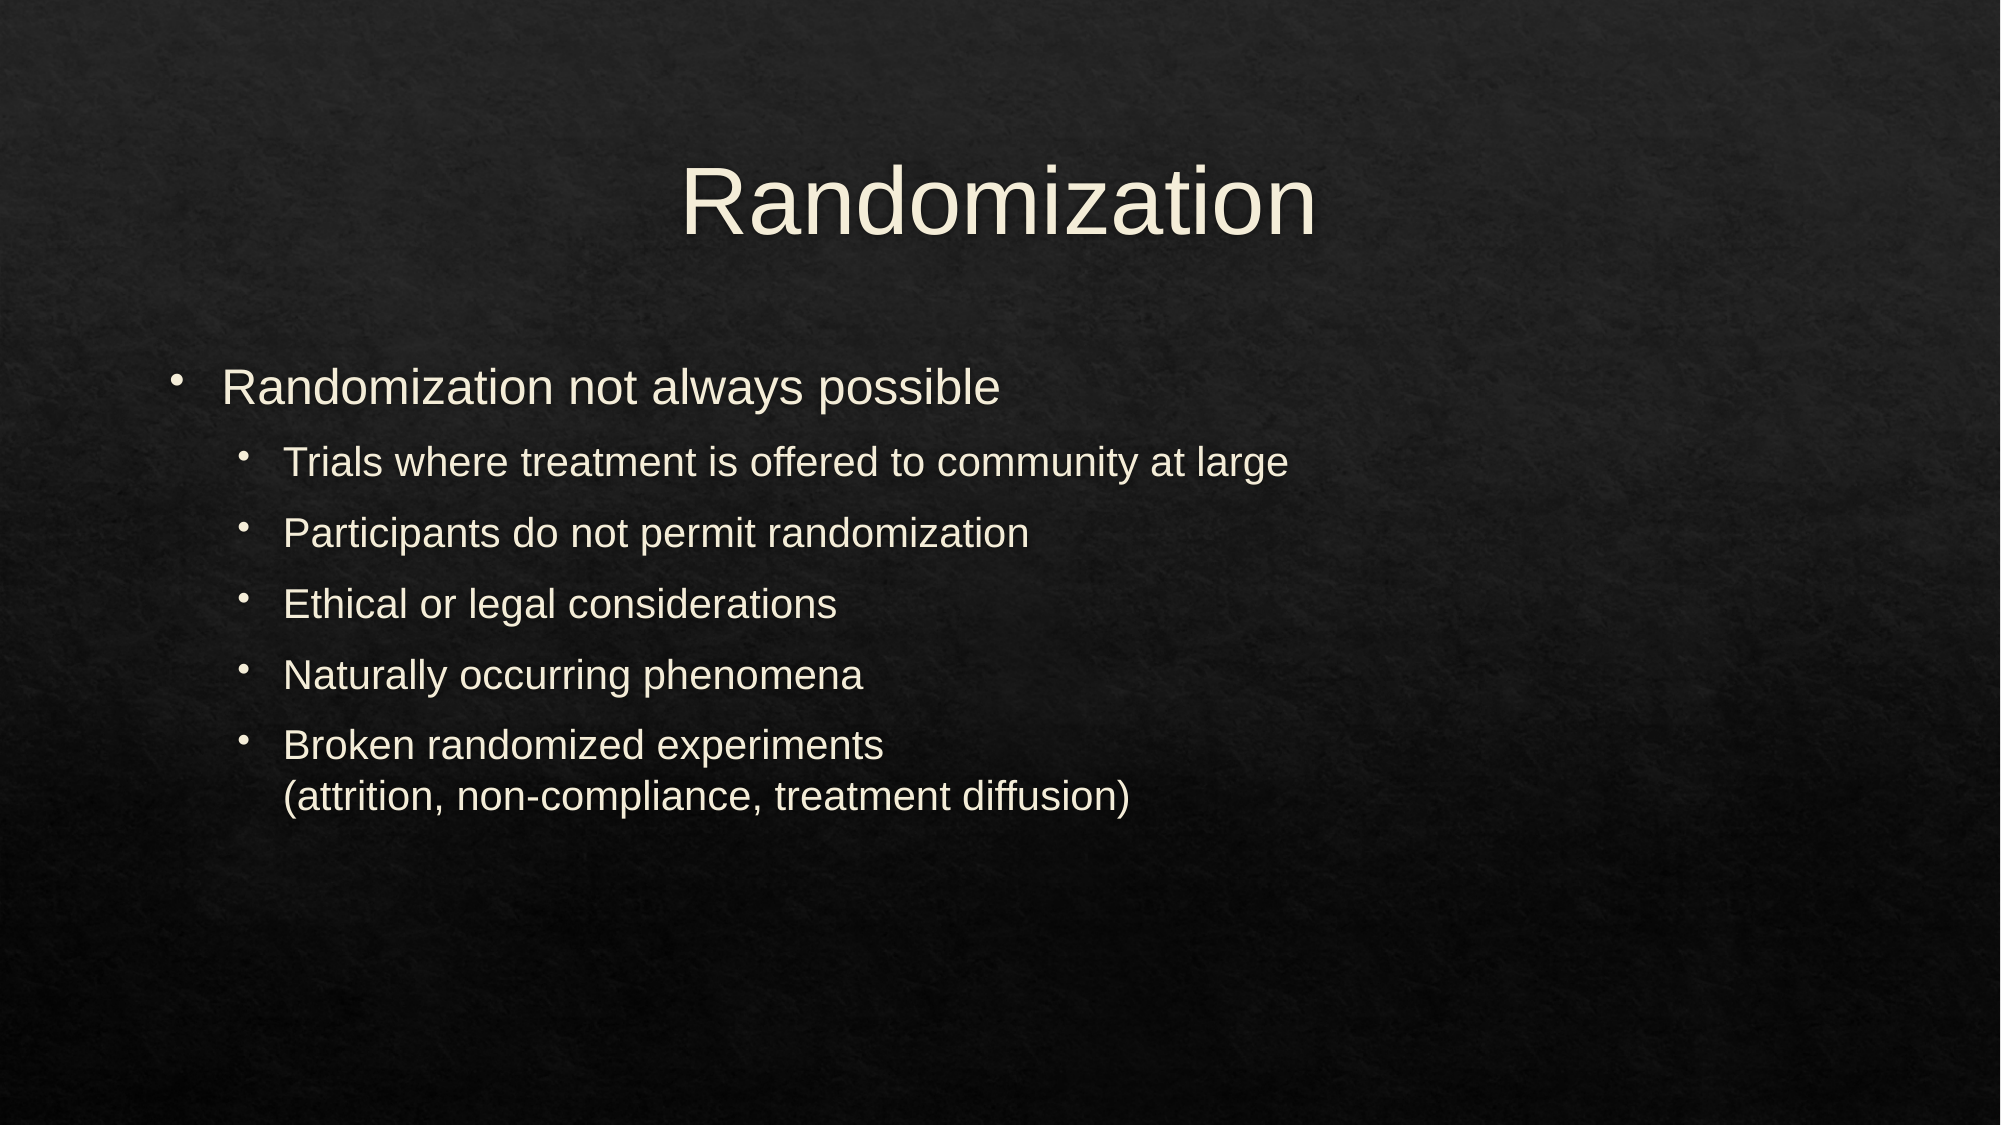

# Randomization
Randomization not always possible
Trials where treatment is offered to community at large
Participants do not permit randomization
Ethical or legal considerations
Naturally occurring phenomena
Broken randomized experiments
(attrition, non-compliance, treatment diffusion)